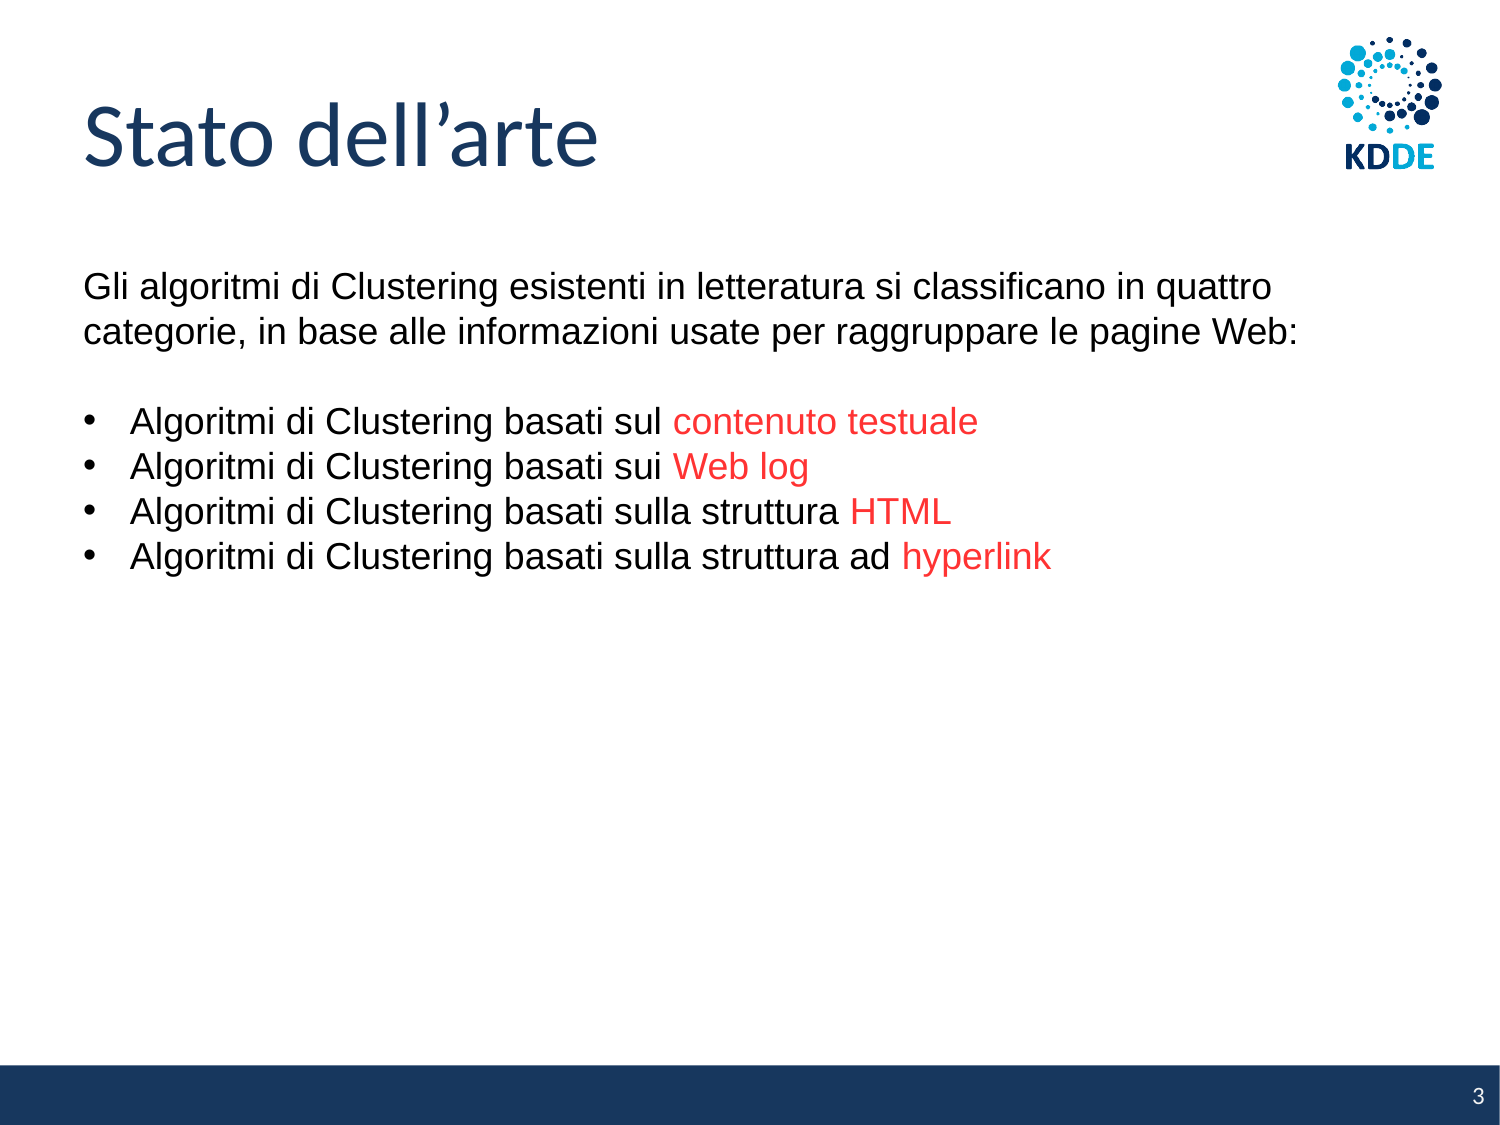

Stato dell’arte
Gli algoritmi di Clustering esistenti in letteratura si classificano in quattro categorie, in base alle informazioni usate per raggruppare le pagine Web:

Algoritmi di Clustering basati sul contenuto testuale
Algoritmi di Clustering basati sui Web log
Algoritmi di Clustering basati sulla struttura HTML
Algoritmi di Clustering basati sulla struttura ad hyperlink
3